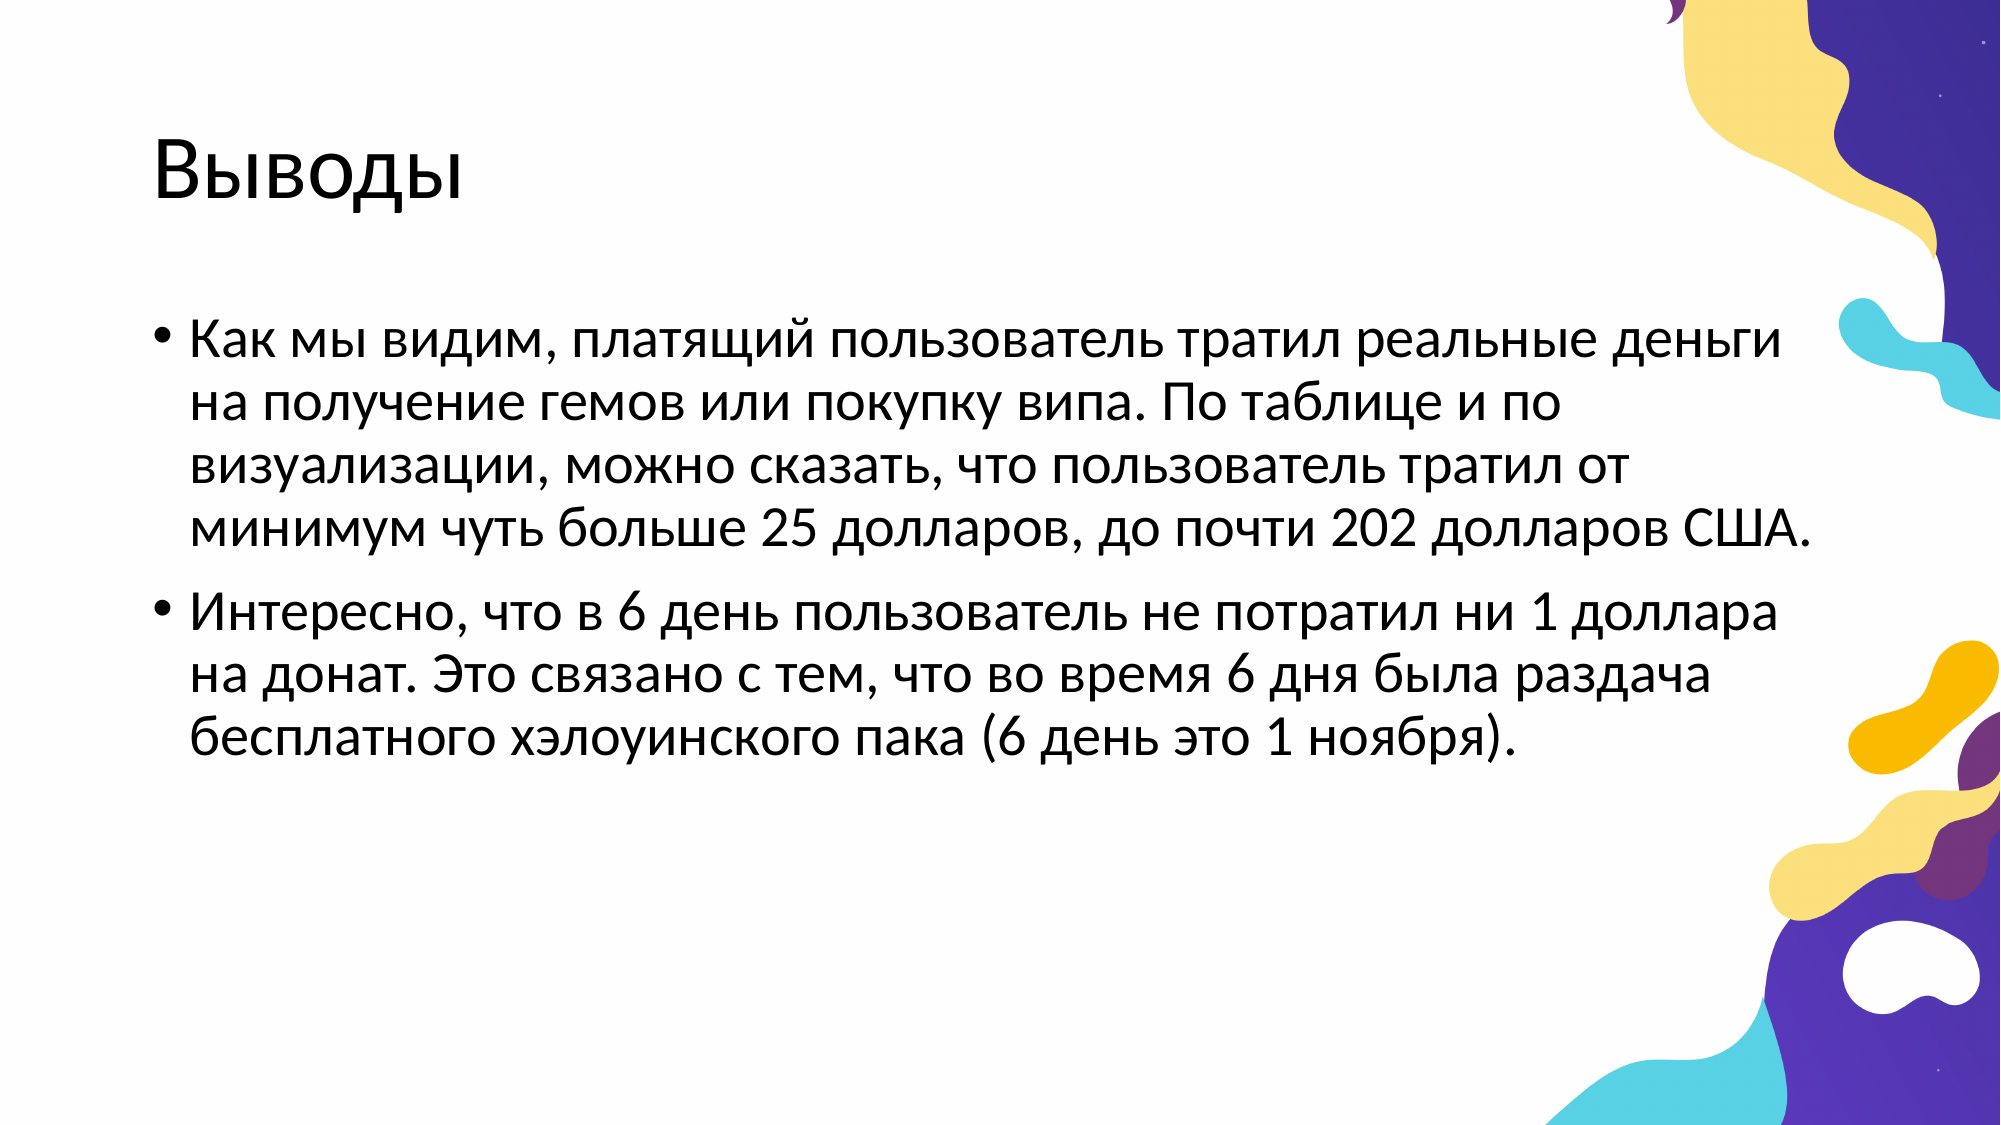

# Выводы
Как мы видим, платящий пользователь тратил реальные деньги на получение гемов или покупку випа. По таблице и по визуализации, можно сказать, что пользователь тратил от минимум чуть больше 25 долларов, до почти 202 долларов США.
Интересно, что в 6 день пользователь не потратил ни 1 доллара на донат. Это связано с тем, что во время 6 дня была раздача бесплатного хэлоуинского пака (6 день это 1 ноября).